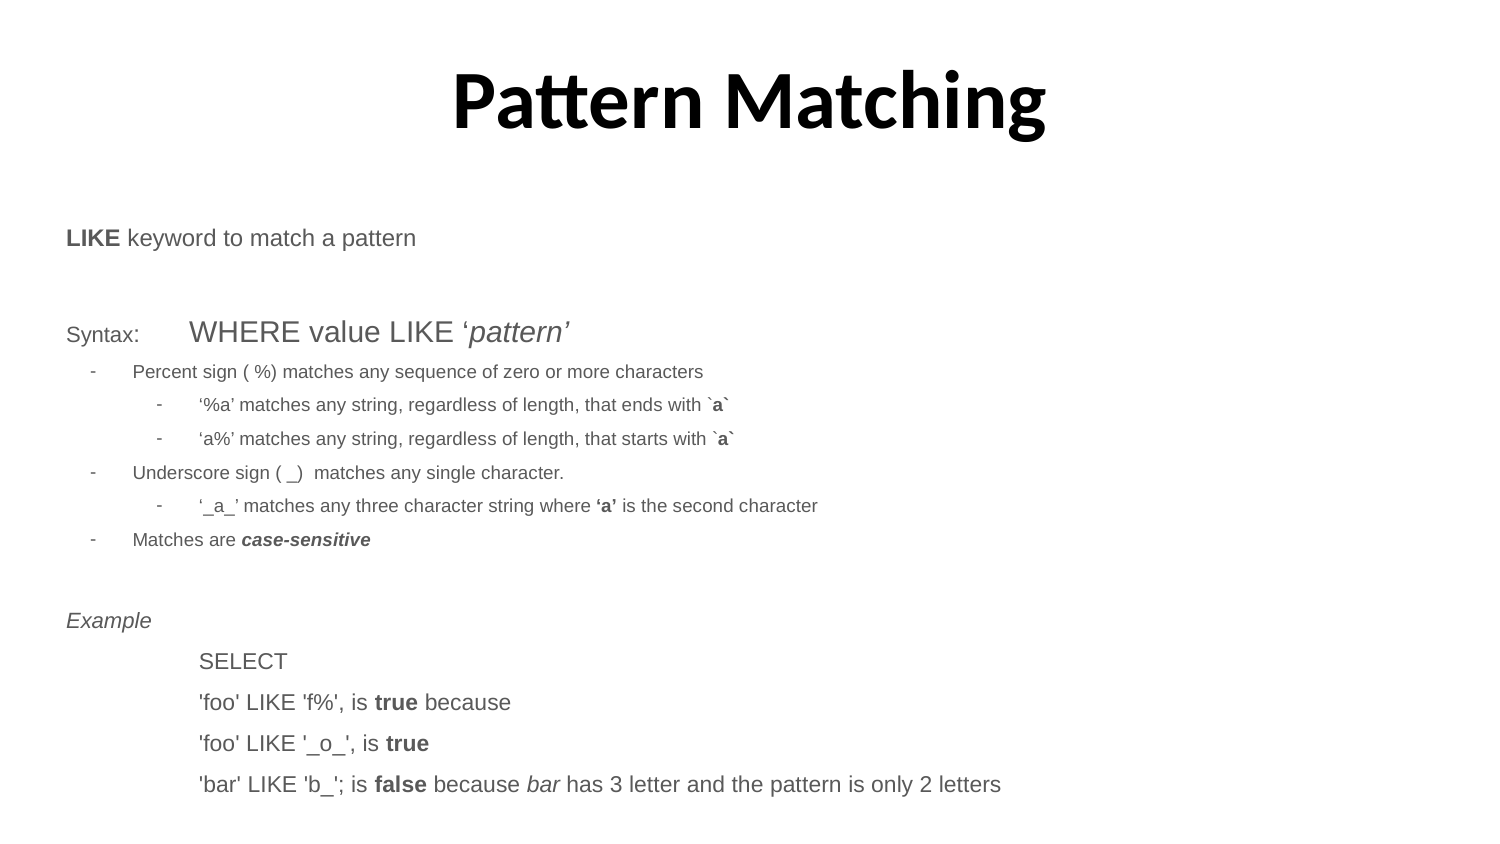

# Pattern Matching
LIKE keyword to match a pattern
Syntax: 	WHERE value LIKE ‘pattern’
Percent sign ( %) matches any sequence of zero or more characters
‘%a’ matches any string, regardless of length, that ends with `a`
‘a%’ matches any string, regardless of length, that starts with `a`
Underscore sign ( _)  matches any single character.
‘_a_’ matches any three character string where ‘a’ is the second character
Matches are case-sensitive
Example
SELECT
	'foo' LIKE 'f%', is true because
	'foo' LIKE '_o_', is true
	'bar' LIKE 'b_'; is false because bar has 3 letter and the pattern is only 2 letters